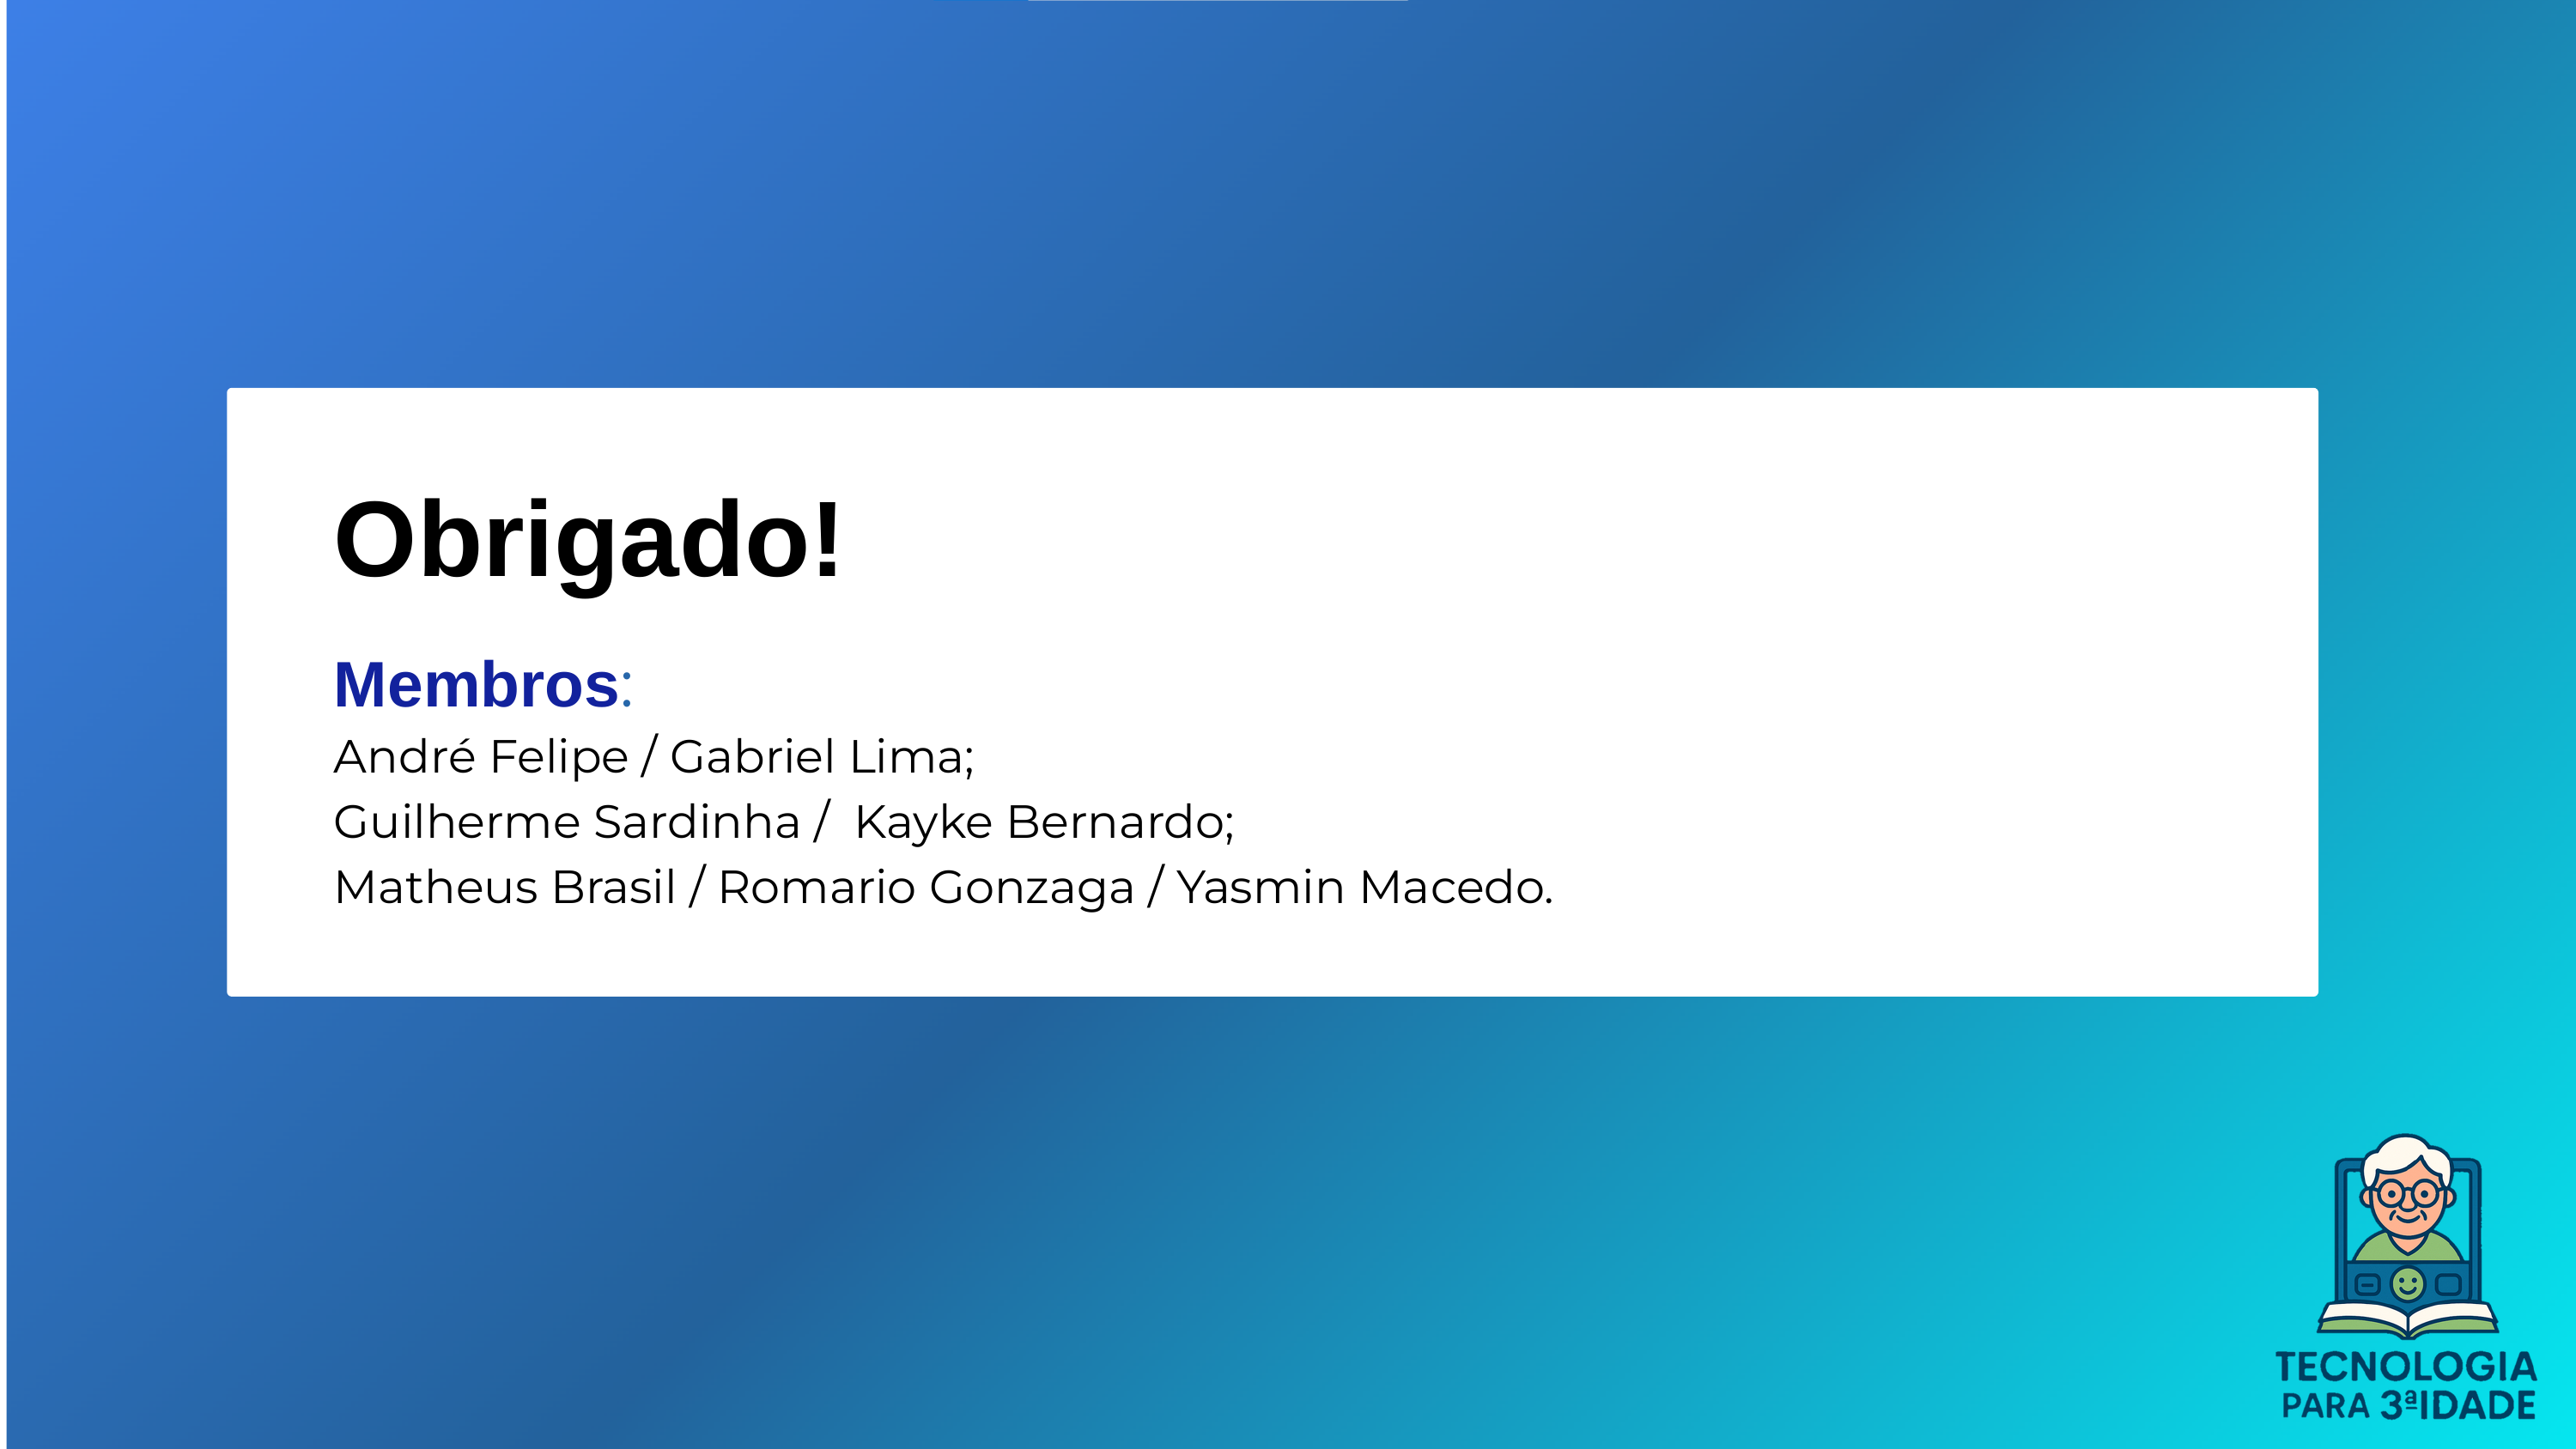

Obrigado!
Membros:
André Felipe / Gabriel Lima;
Guilherme Sardinha /  Kayke Bernardo;
Matheus Brasil / Romario Gonzaga / Yasmin Macedo.